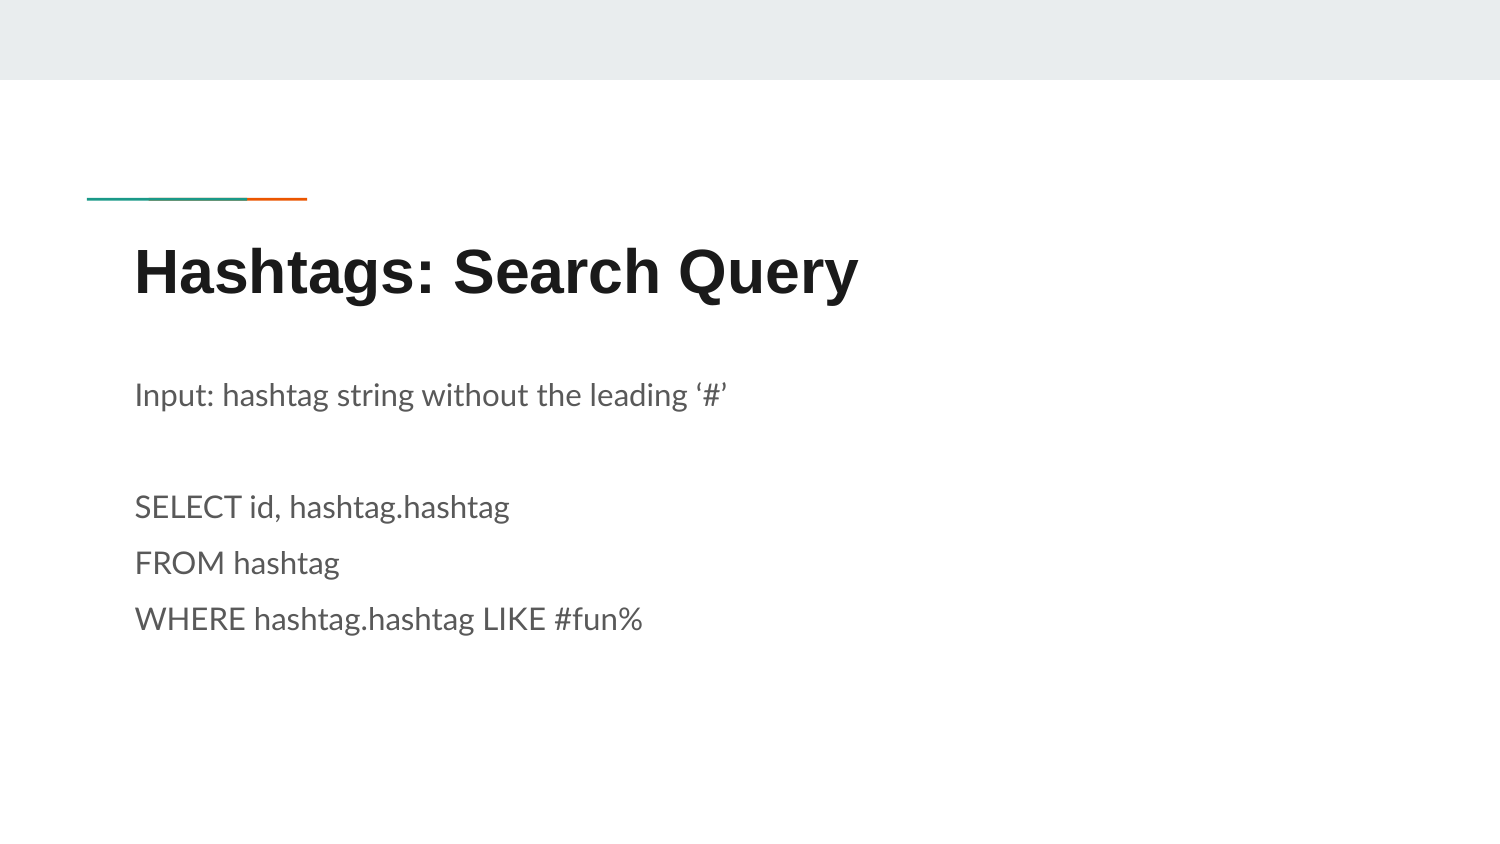

# Hashtags: Search Query
Input: hashtag string without the leading ‘#’

SELECT id, hashtag.hashtag
FROM hashtag
WHERE hashtag.hashtag LIKE #fun%